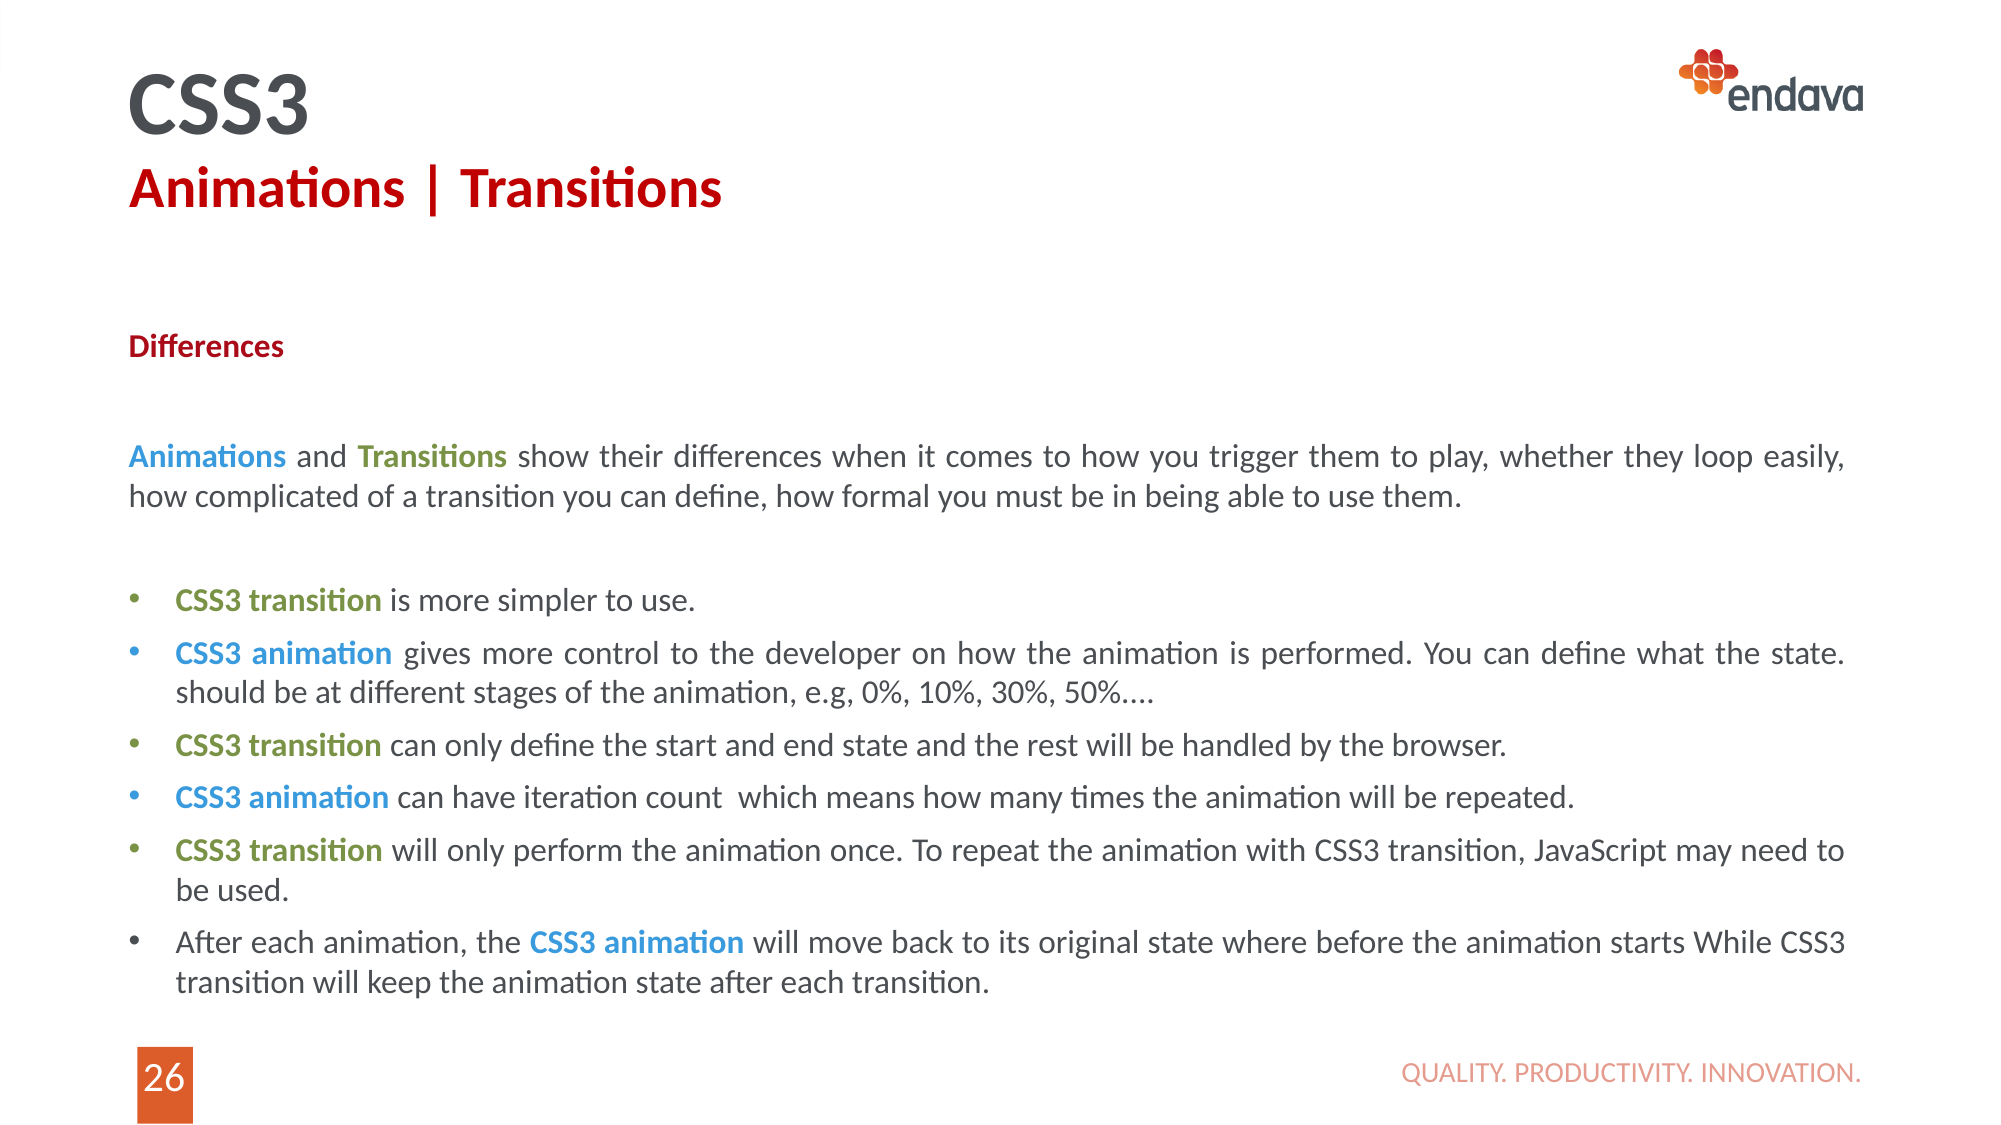

CSS3
Animations | Transitions
Differences

Animations and Transitions show their differences when it comes to how you trigger them to play, whether they loop easily, how complicated of a transition you can define, how formal you must be in being able to use them.

CSS3 transition is more simpler to use.
CSS3 animation gives more control to the developer on how the animation is performed. You can define what the state. should be at different stages of the animation, e.g, 0%, 10%, 30%, 50%....
CSS3 transition can only define the start and end state and the rest will be handled by the browser.
CSS3 animation can have iteration count  which means how many times the animation will be repeated.
CSS3 transition will only perform the animation once. To repeat the animation with CSS3 transition, JavaScript may need to be used.
After each animation, the CSS3 animation will move back to its original state where before the animation starts While CSS3 transition will keep the animation state after each transition.
QUALITY. PRODUCTIVITY. INNOVATION.